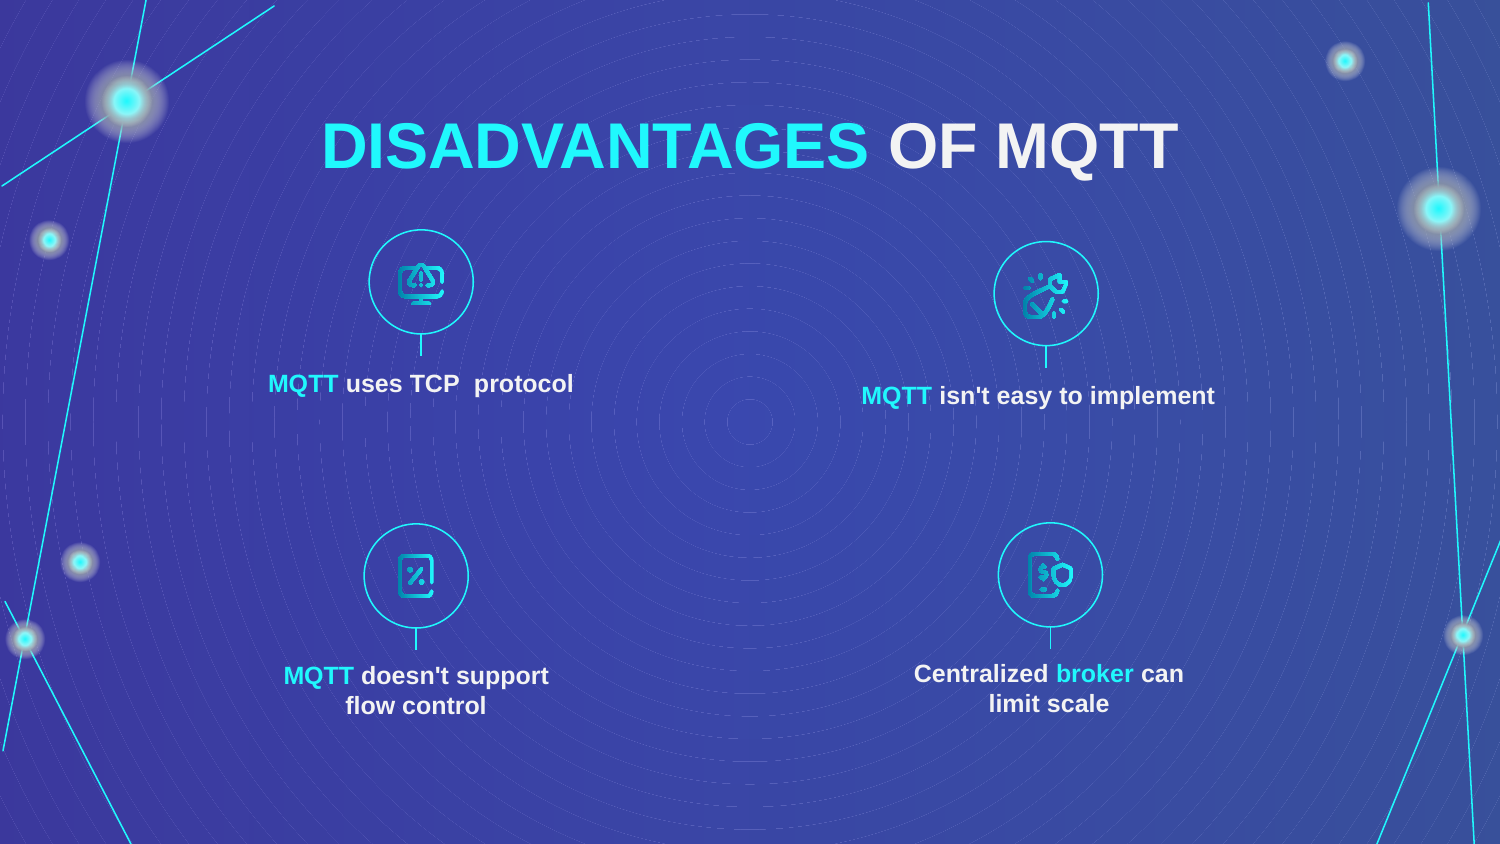

DISADVANTAGES OF MQTT

MQTT uses TCP  protocol
MQTT isn't easy to implement

Centralized broker can limit scale
MQTT doesn't support flow control